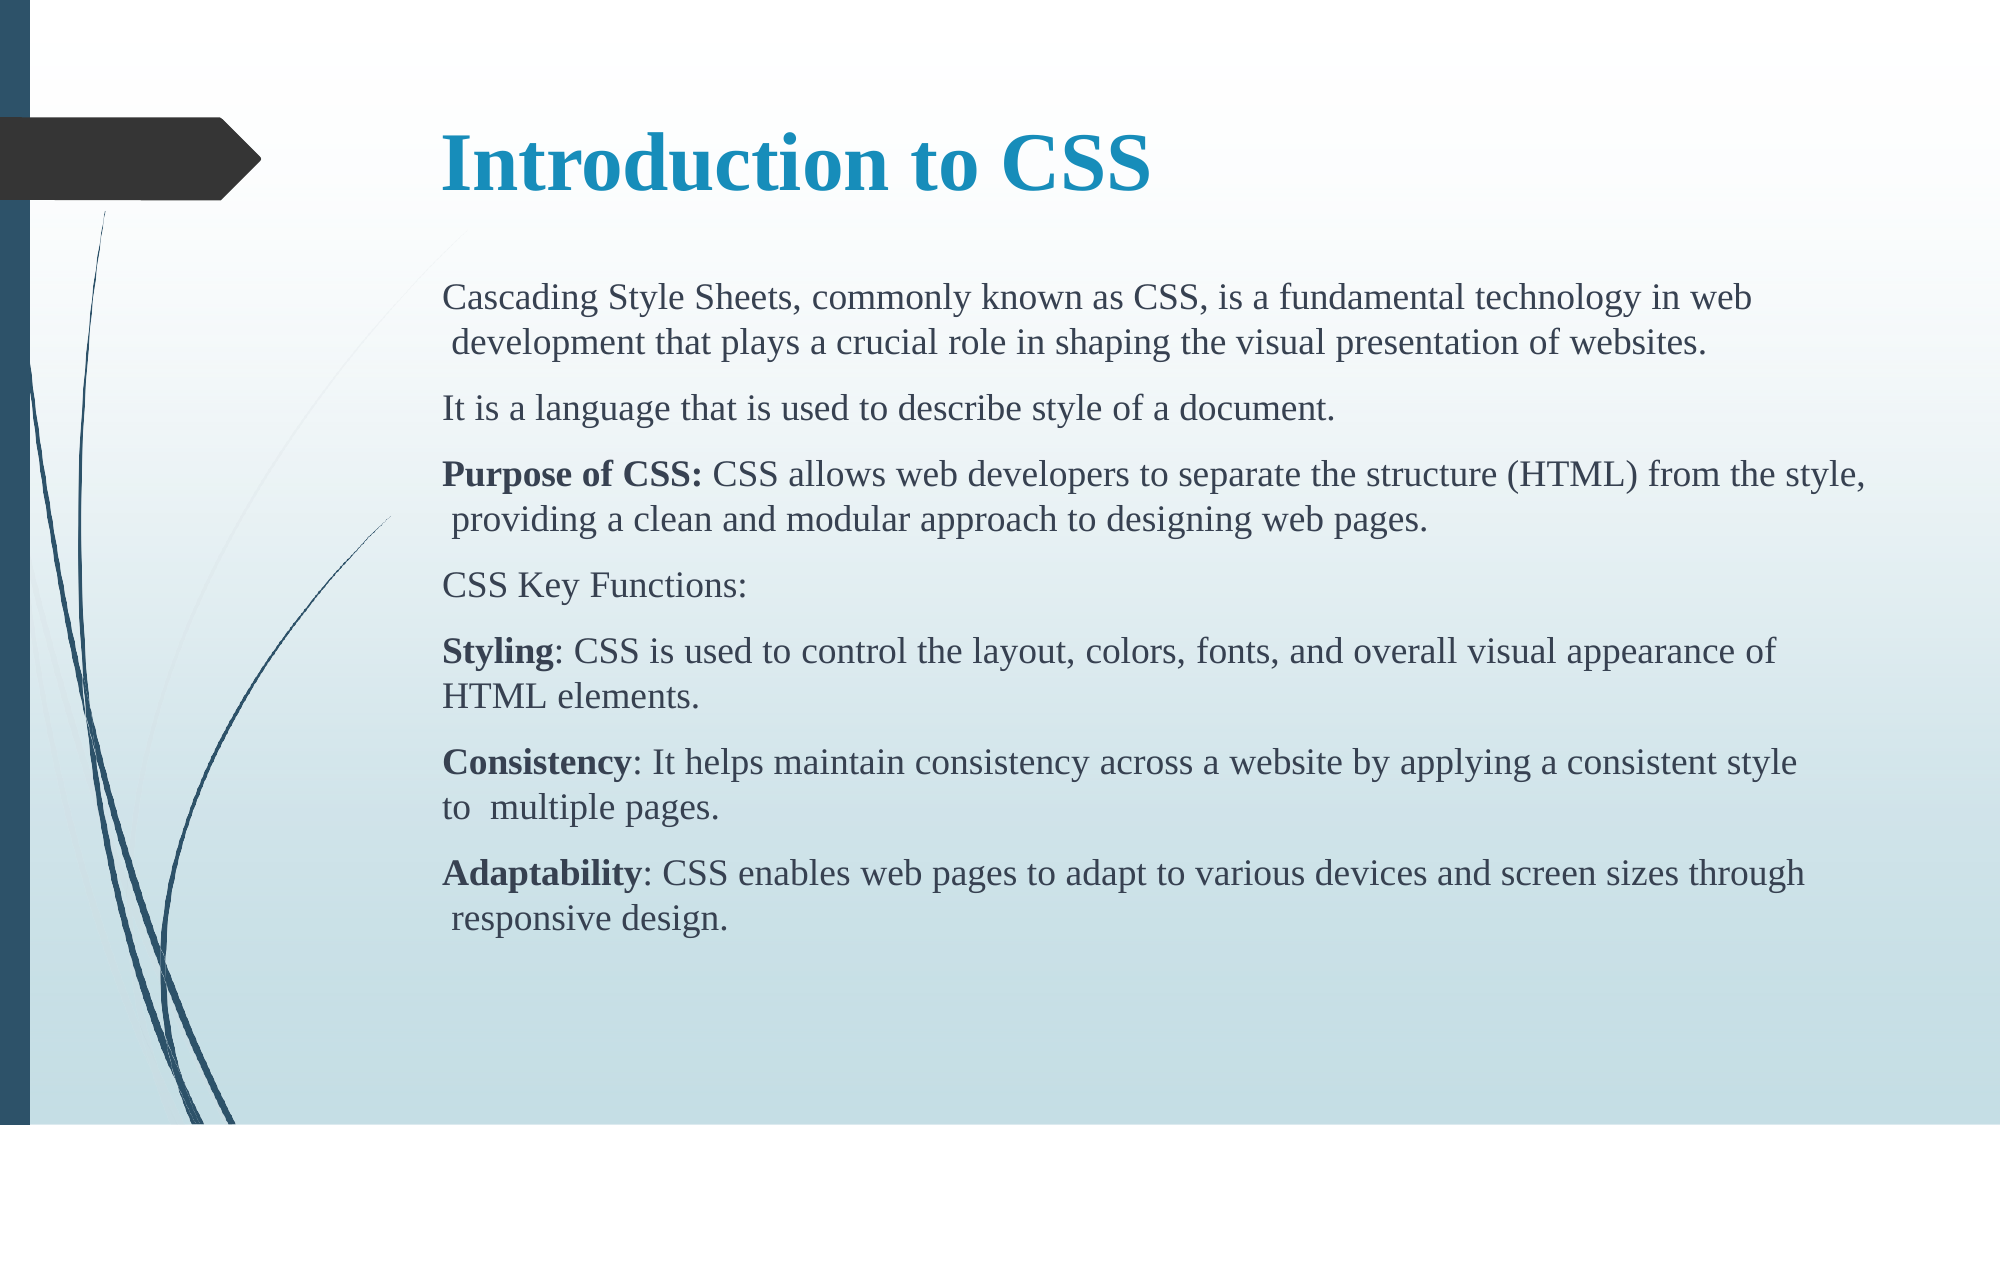

# Introduction to CSS
Cascading Style Sheets, commonly known as CSS, is a fundamental technology in web  development that plays a crucial role in shaping the visual presentation of websites.
It is a language that is used to describe style of a document.
Purpose of CSS: CSS allows web developers to separate the structure (HTML) from the style,  providing a clean and modular approach to designing web pages.
CSS Key Functions:
Styling: CSS is used to control the layout, colors, fonts, and overall visual appearance of
HTML elements.
Consistency: It helps maintain consistency across a website by applying a consistent style to  multiple pages.
Adaptability: CSS enables web pages to adapt to various devices and screen sizes through  responsive design.